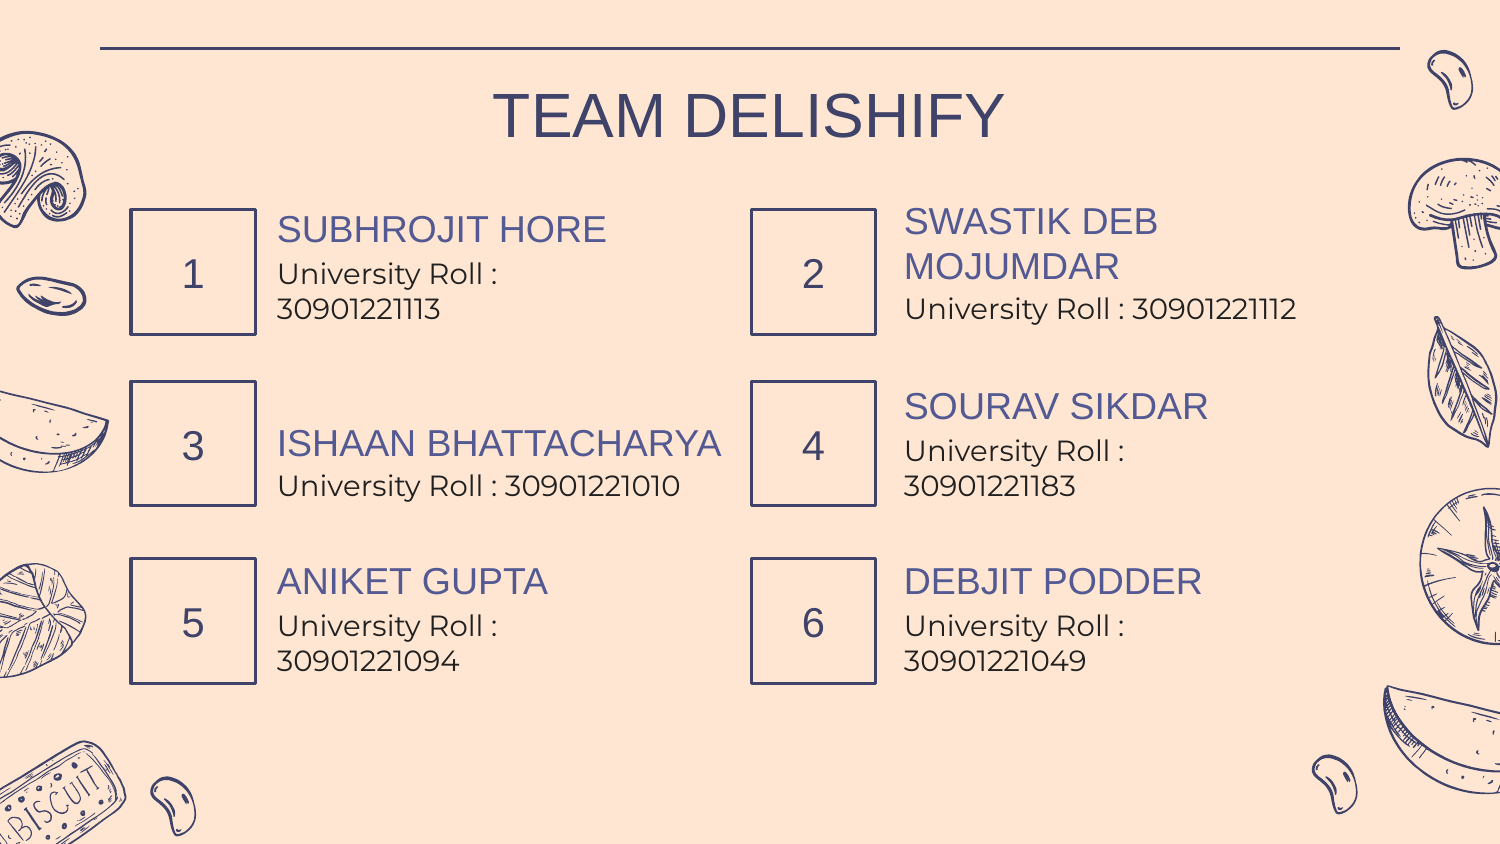

TEAM DELISHIFY
# SUBHROJIT HORE
1
2

University Roll : 30901221112
University Roll :
30901221113
SWASTIK DEB
MOJUMDAR
3
4
SOURAV SIKDAR

University Roll : 30901221010
University Roll :
30901221183
ISHAAN BHATTACHARYA
ANIKET GUPTA
DEBJIT PODDER
5
6
University Roll :
30901221094
University Roll :
30901221049